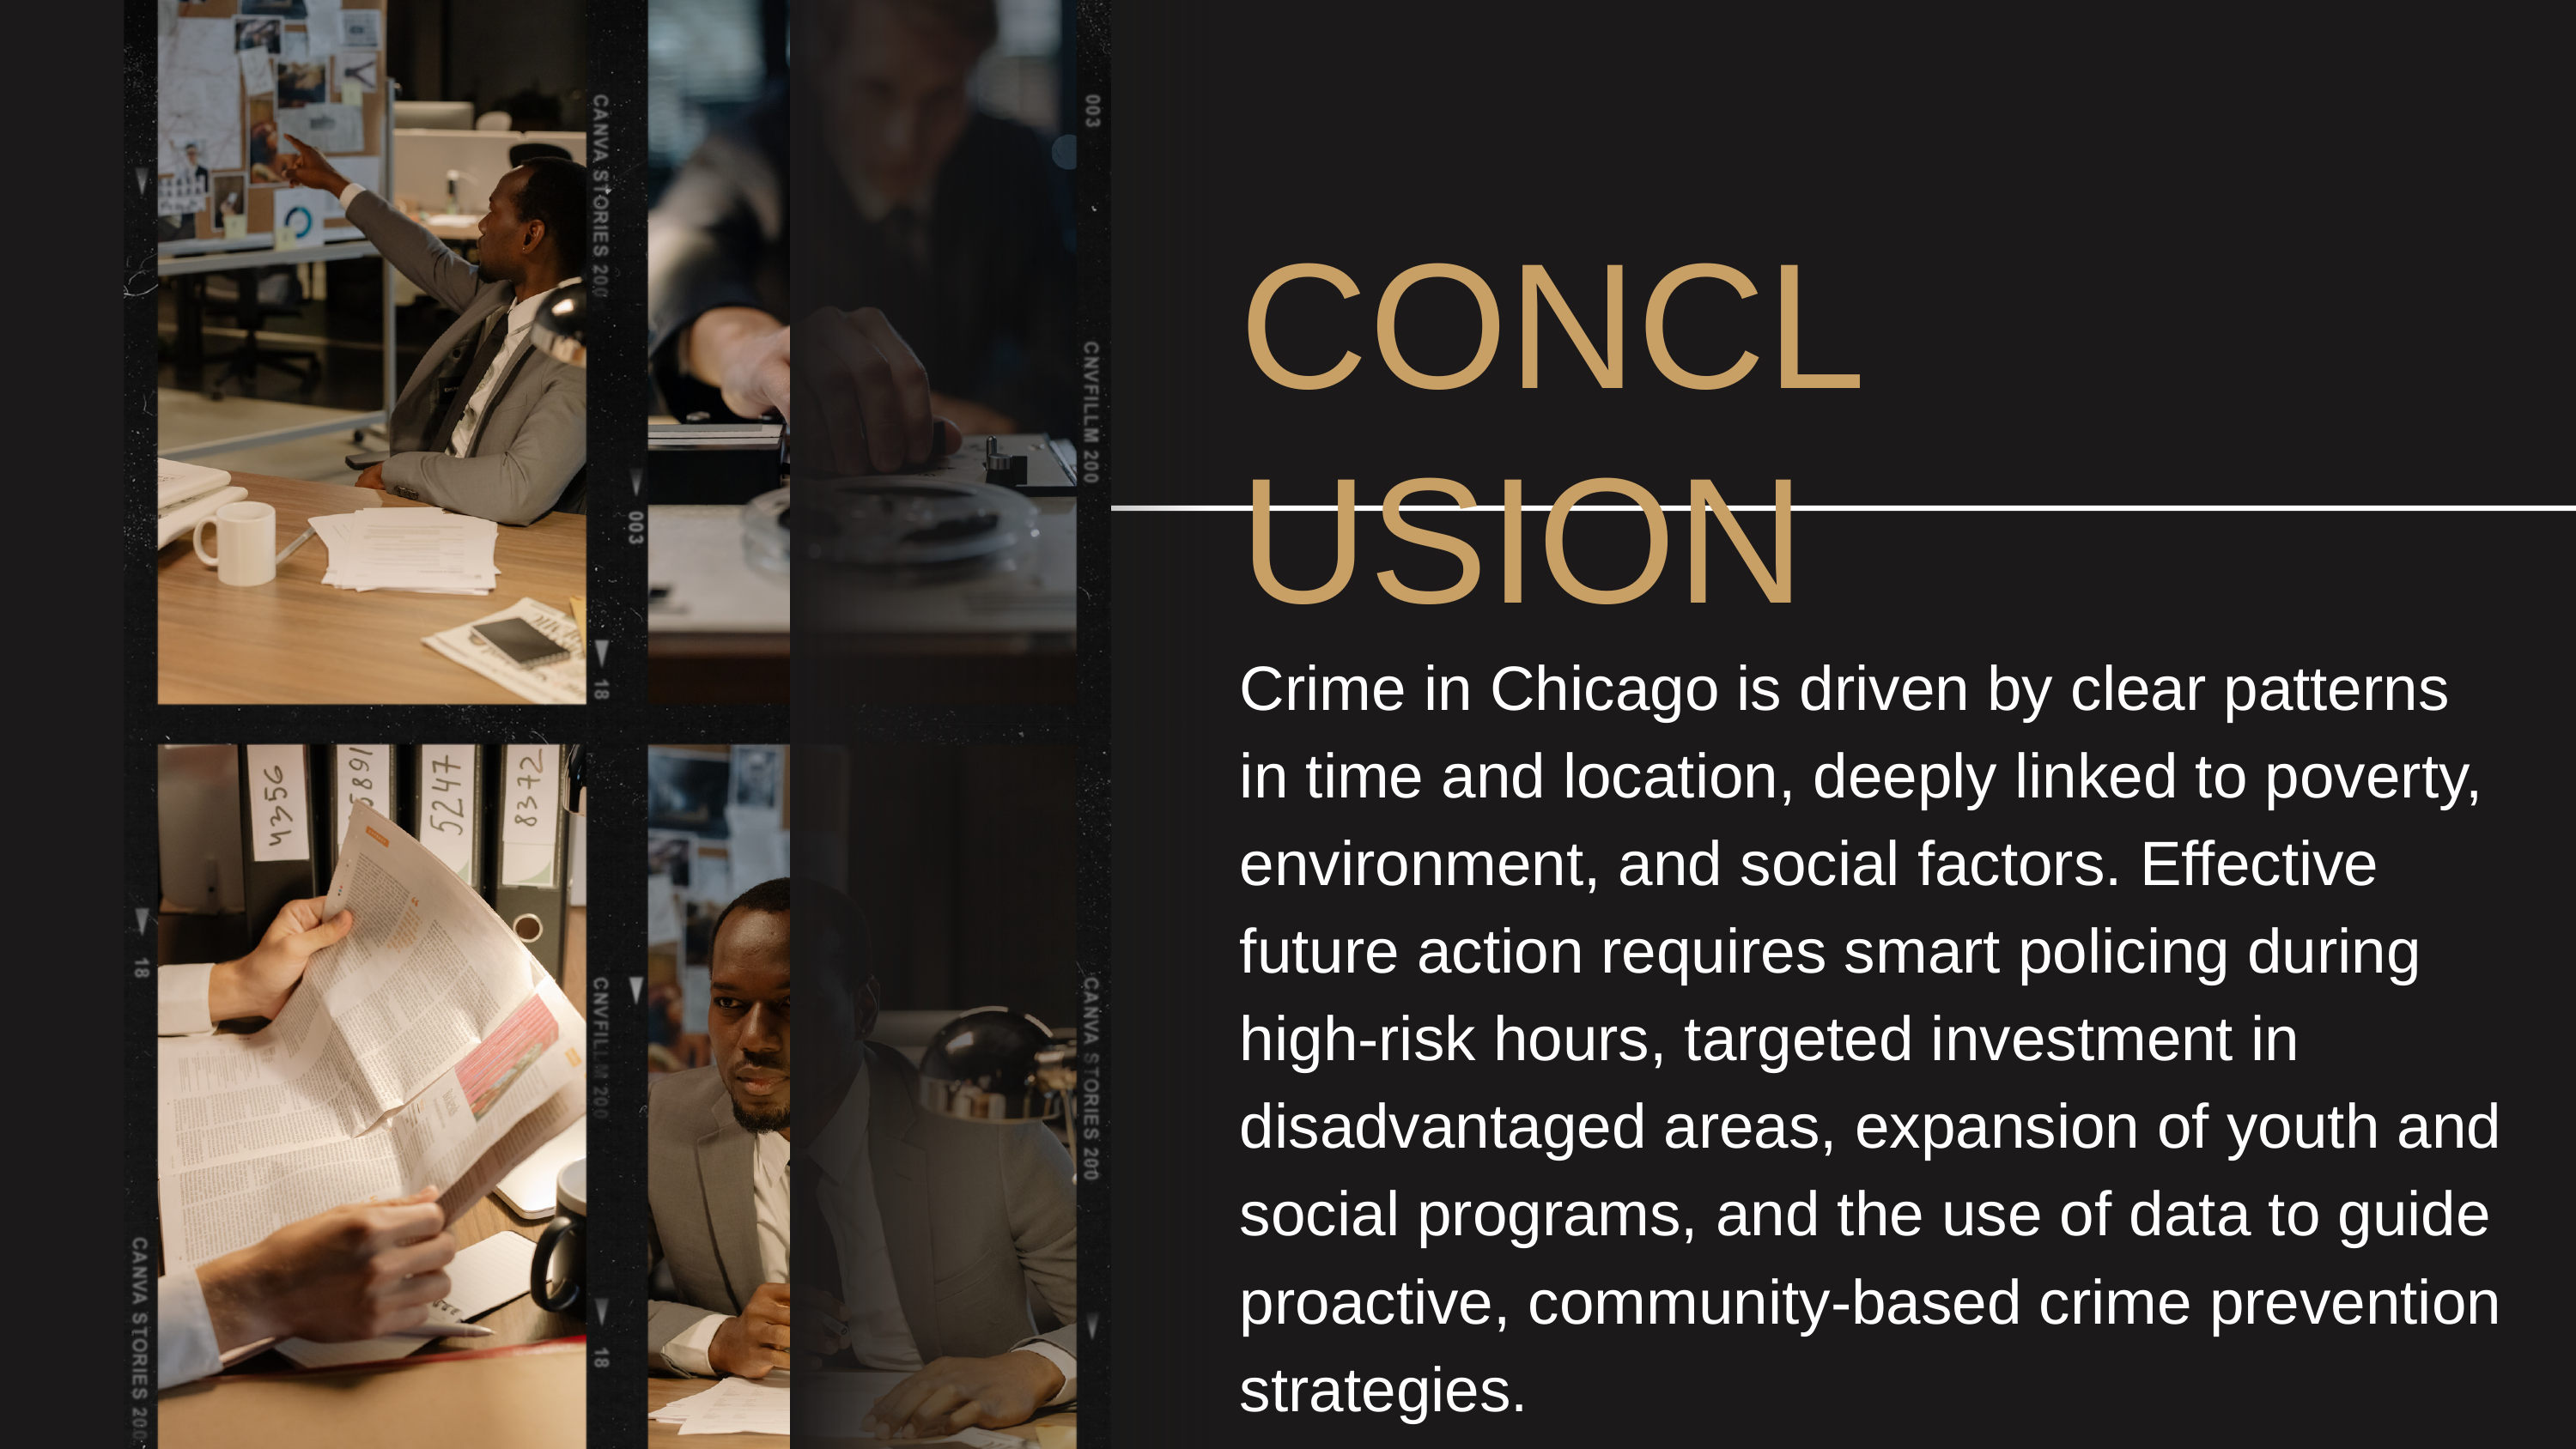

CONCLUSION

Crime in Chicago is driven by clear patterns in time and location, deeply linked to poverty, environment, and social factors. Effective future action requires smart policing during high-risk hours, targeted investment in disadvantaged areas, expansion of youth and social programs, and the use of data to guide proactive, community-based crime prevention strategies.